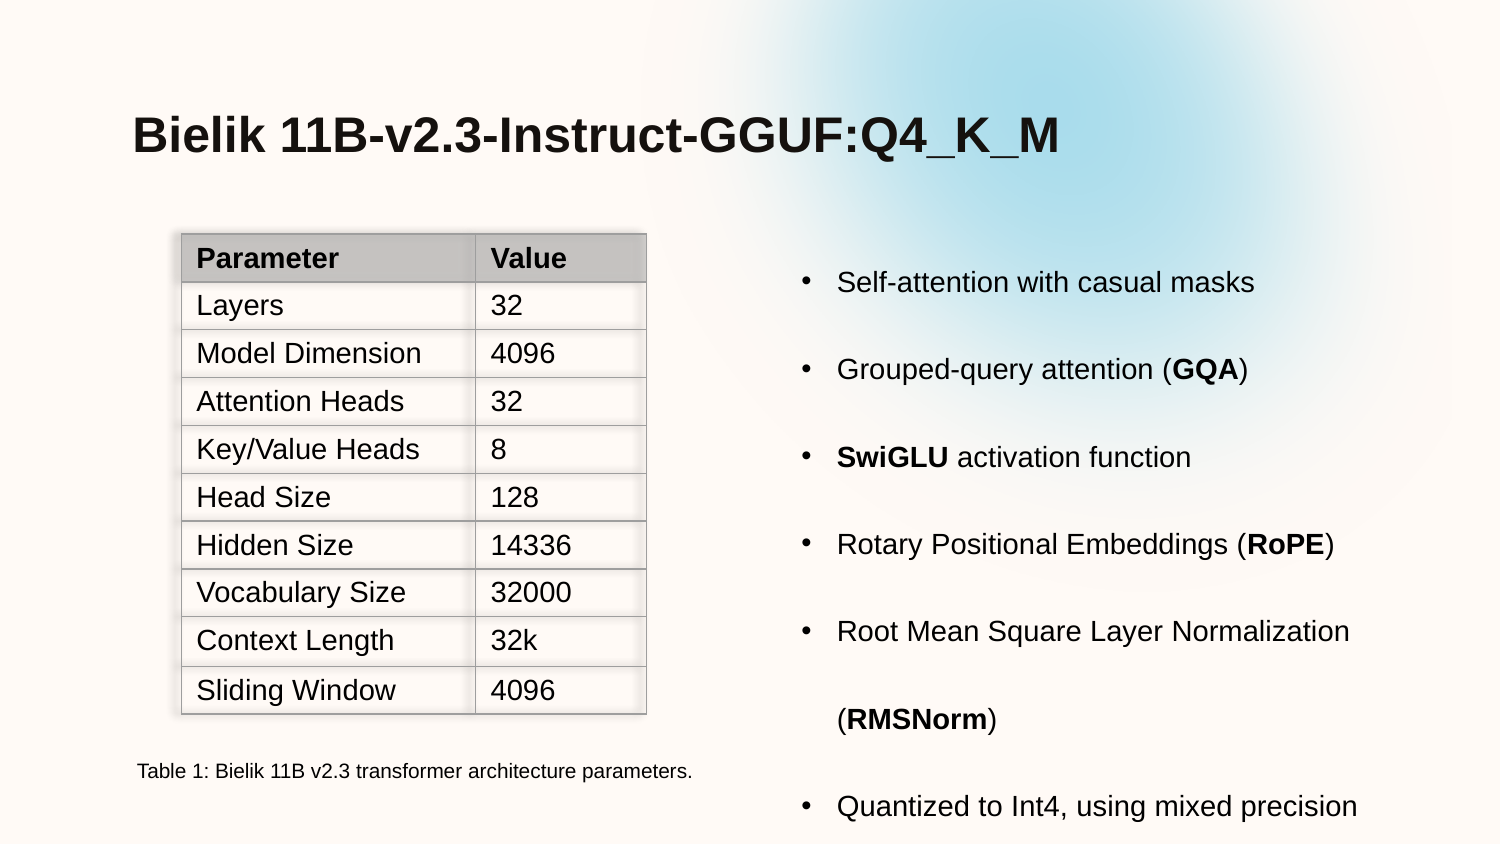

# Bielik 11B-v2.3-Instruct-GGUF:Q4_K_M
Self-attention with casual masks
Grouped-query attention (GQA)
SwiGLU activation function
Rotary Positional Embeddings (RoPE)
Root Mean Square Layer Normalization (RMSNorm)
Quantized to Int4, using mixed precision
| Parameter | Value |
| --- | --- |
| Layers | 32 |
| Model Dimension | 4096 |
| Attention Heads | 32 |
| Key/Value Heads | 8 |
| Head Size | 128 |
| Hidden Size | 14336 |
| Vocabulary Size | 32000 |
| Context Length | 32k |
| Sliding Window | 4096 |
Table 1: Bielik 11B v2.3 transformer architecture parameters.